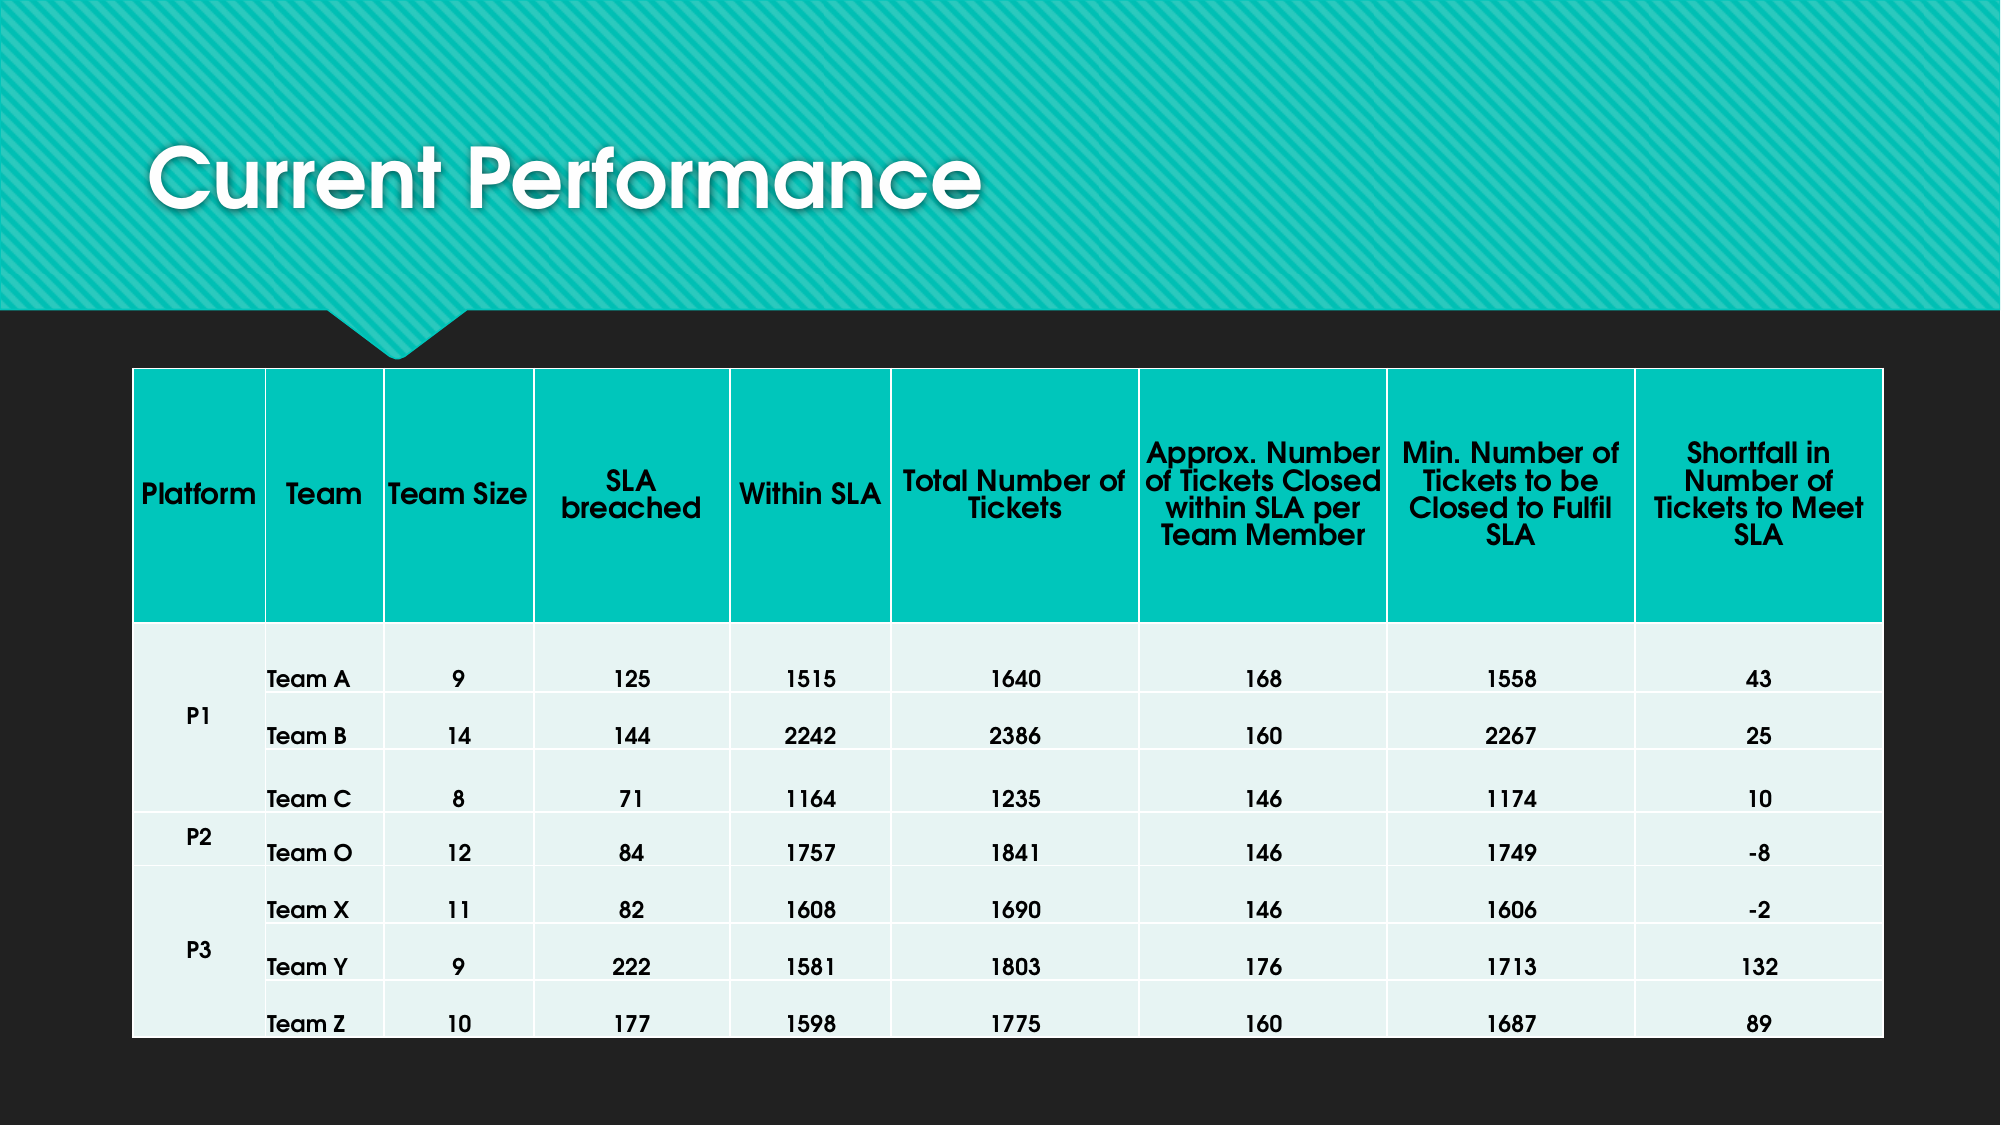

# Current Performance
| Platform | Team | Team Size | SLA breached | Within SLA | Total Number of Tickets | Approx. Number of Tickets Closed within SLA per Team Member | Min. Number of Tickets to be Closed to Fulfil SLA | Shortfall in Number of Tickets to Meet SLA |
| --- | --- | --- | --- | --- | --- | --- | --- | --- |
| P1 | Team A | 9 | 125 | 1515 | 1640 | 168 | 1558 | 43 |
|  | Team B | 14 | 144 | 2242 | 2386 | 160 | 2267 | 25 |
|  | Team C | 8 | 71 | 1164 | 1235 | 146 | 1174 | 10 |
| P2 | Team O | 12 | 84 | 1757 | 1841 | 146 | 1749 | -8 |
| P3 | Team X | 11 | 82 | 1608 | 1690 | 146 | 1606 | -2 |
|  | Team Y | 9 | 222 | 1581 | 1803 | 176 | 1713 | 132 |
|  | Team Z | 10 | 177 | 1598 | 1775 | 160 | 1687 | 89 |